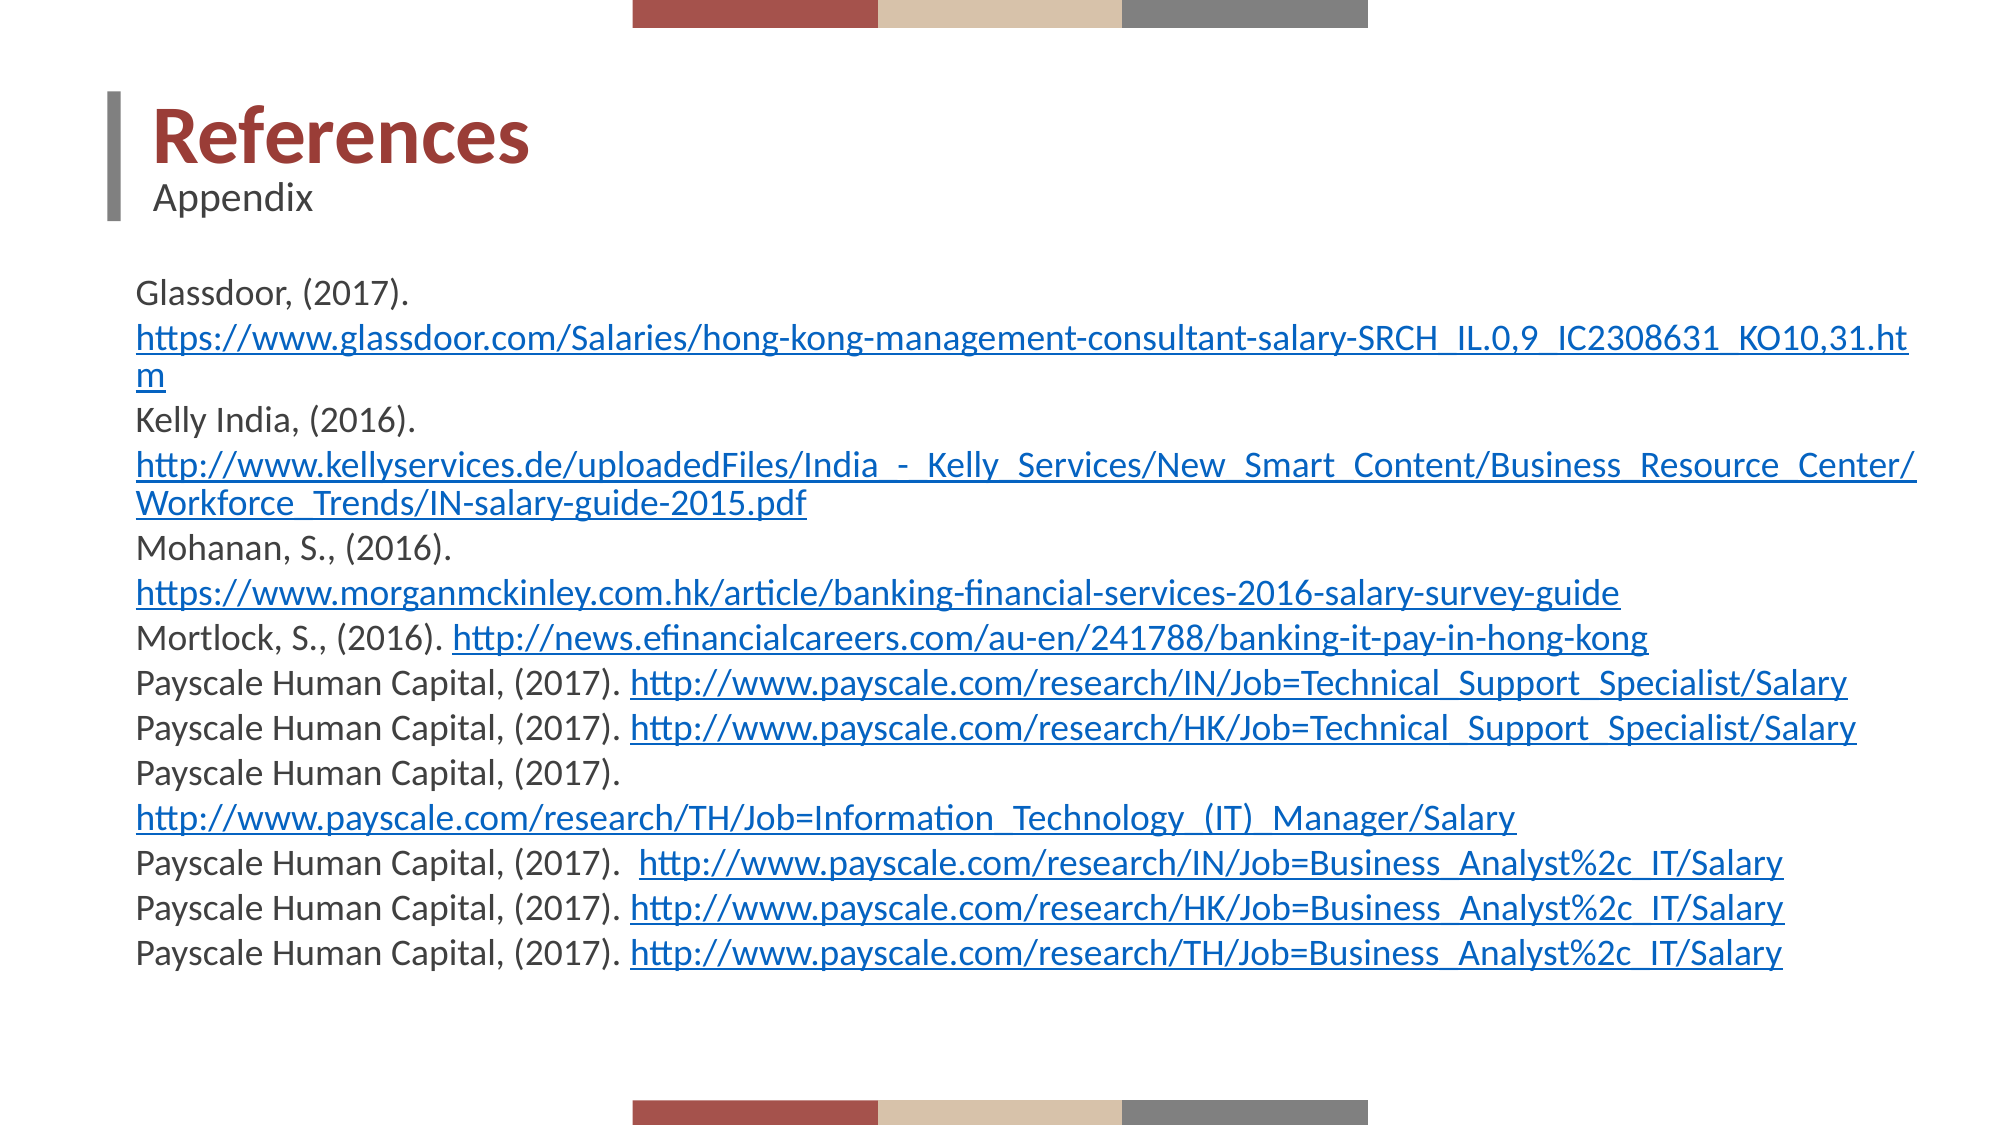

References

Appendix
Glassdoor, (2017). https://www.glassdoor.com/Salaries/hong-kong-management-consultant-salary-SRCH_IL.0,9_IC2308631_KO10,31.htm
Kelly India, (2016). http://www.kellyservices.de/uploadedFiles/India_-_Kelly_Services/New_Smart_Content/Business_Resource_Center/Workforce_Trends/IN-salary-guide-2015.pdf
Mohanan, S., (2016). https://www.morganmckinley.com.hk/article/banking-financial-services-2016-salary-survey-guide
Mortlock, S., (2016). http://news.efinancialcareers.com/au-en/241788/banking-it-pay-in-hong-kong
Payscale Human Capital, (2017). http://www.payscale.com/research/IN/Job=Technical_Support_Specialist/Salary
Payscale Human Capital, (2017). http://www.payscale.com/research/HK/Job=Technical_Support_Specialist/Salary
Payscale Human Capital, (2017). http://www.payscale.com/research/TH/Job=Information_Technology_(IT)_Manager/Salary
Payscale Human Capital, (2017).  http://www.payscale.com/research/IN/Job=Business_Analyst%2c_IT/Salary
Payscale Human Capital, (2017). http://www.payscale.com/research/HK/Job=Business_Analyst%2c_IT/Salary
Payscale Human Capital, (2017). http://www.payscale.com/research/TH/Job=Business_Analyst%2c_IT/Salary